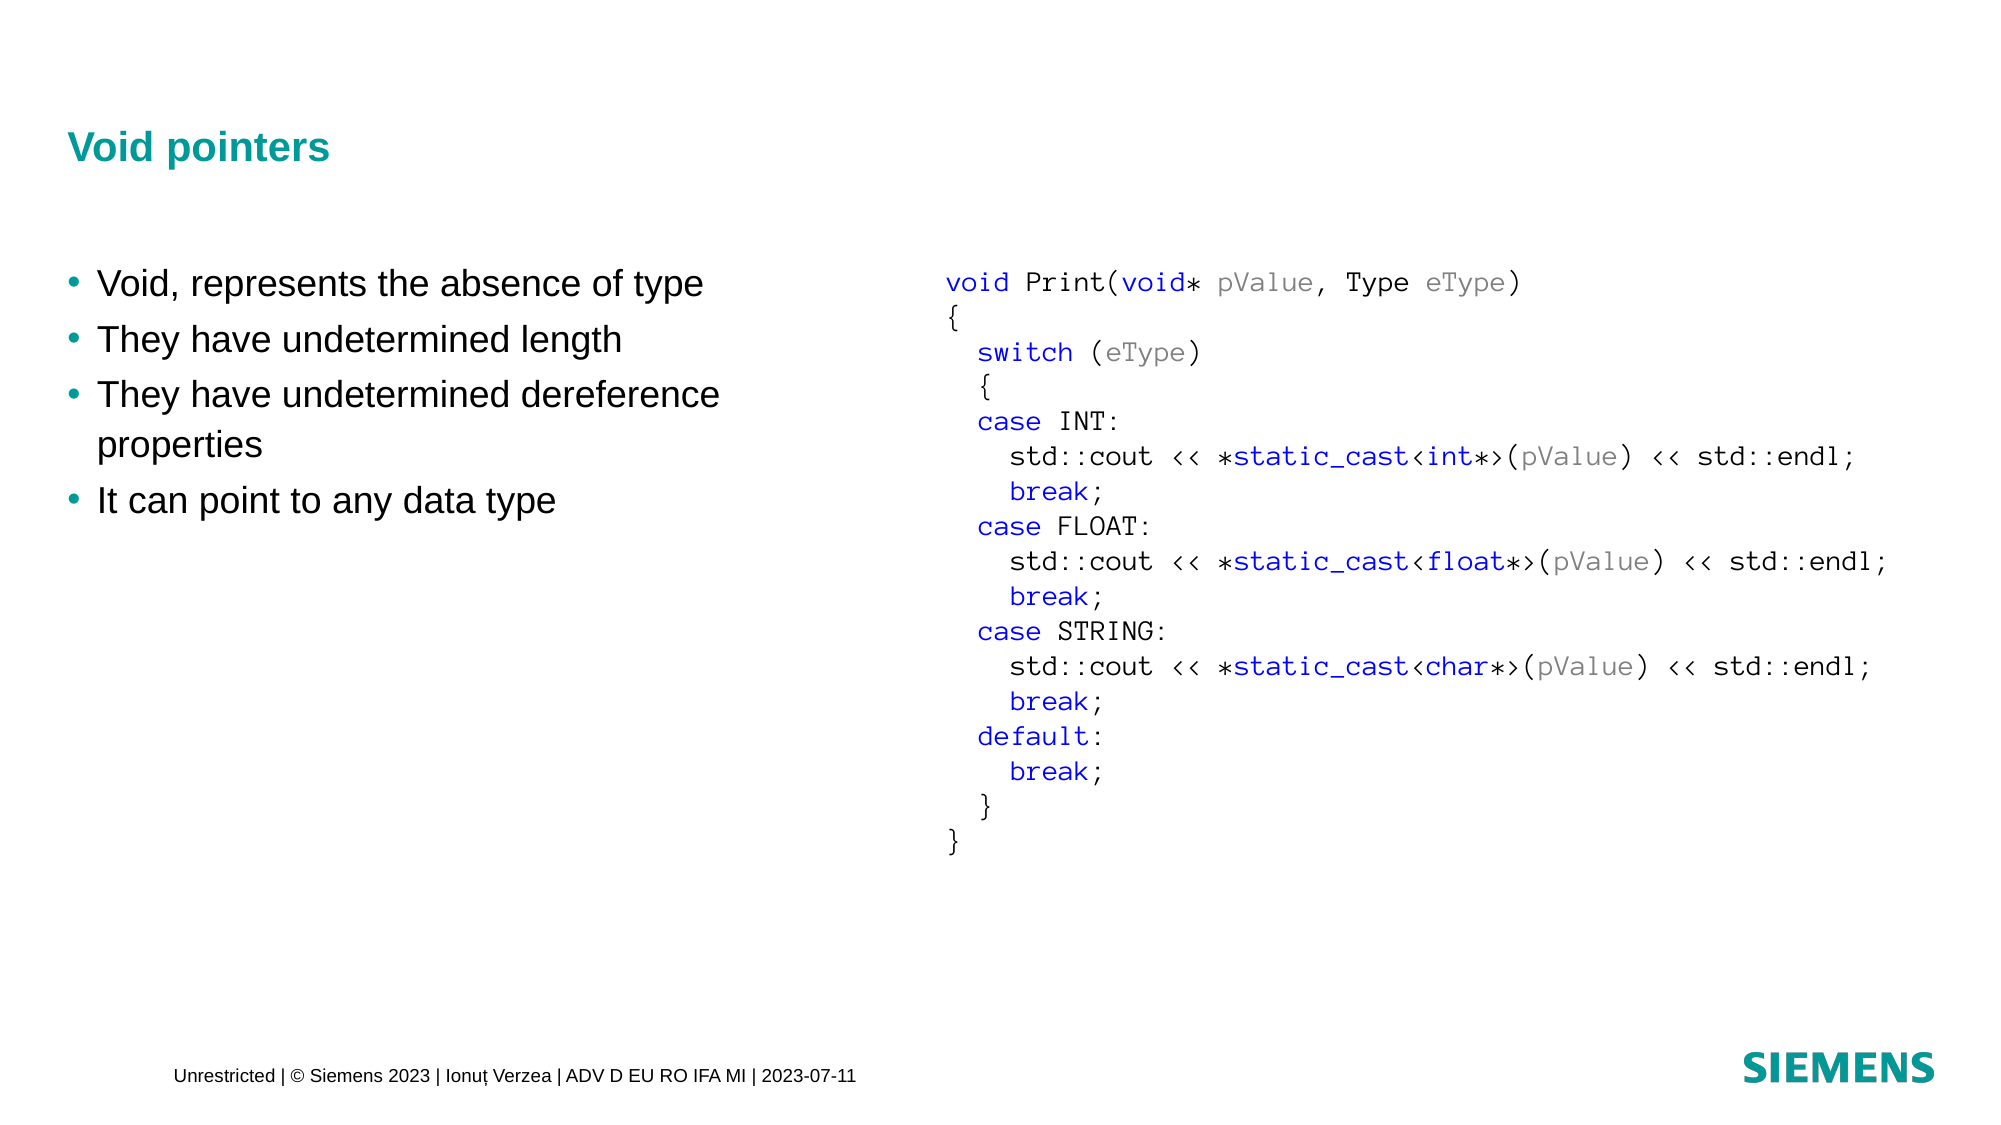

# Void pointers
void Print(void* pValue, Type eType)
{
  switch (eType)
  {
  case INT:
    std::cout << *static_cast<int*>(pValue) << std::endl;
    break;
  case FLOAT:
    std::cout << *static_cast<float*>(pValue) << std::endl;
    break;
  case STRING:
    std::cout << *static_cast<char*>(pValue) << std::endl;
    break;
  default:
    break;
  }
}
Void, represents the absence of type
They have undetermined length
They have undetermined dereference properties
It can point to any data type

Unrestricted | © Siemens 2023 | Ionuț Verzea | ADV D EU RO IFA MI | 2023-07-11